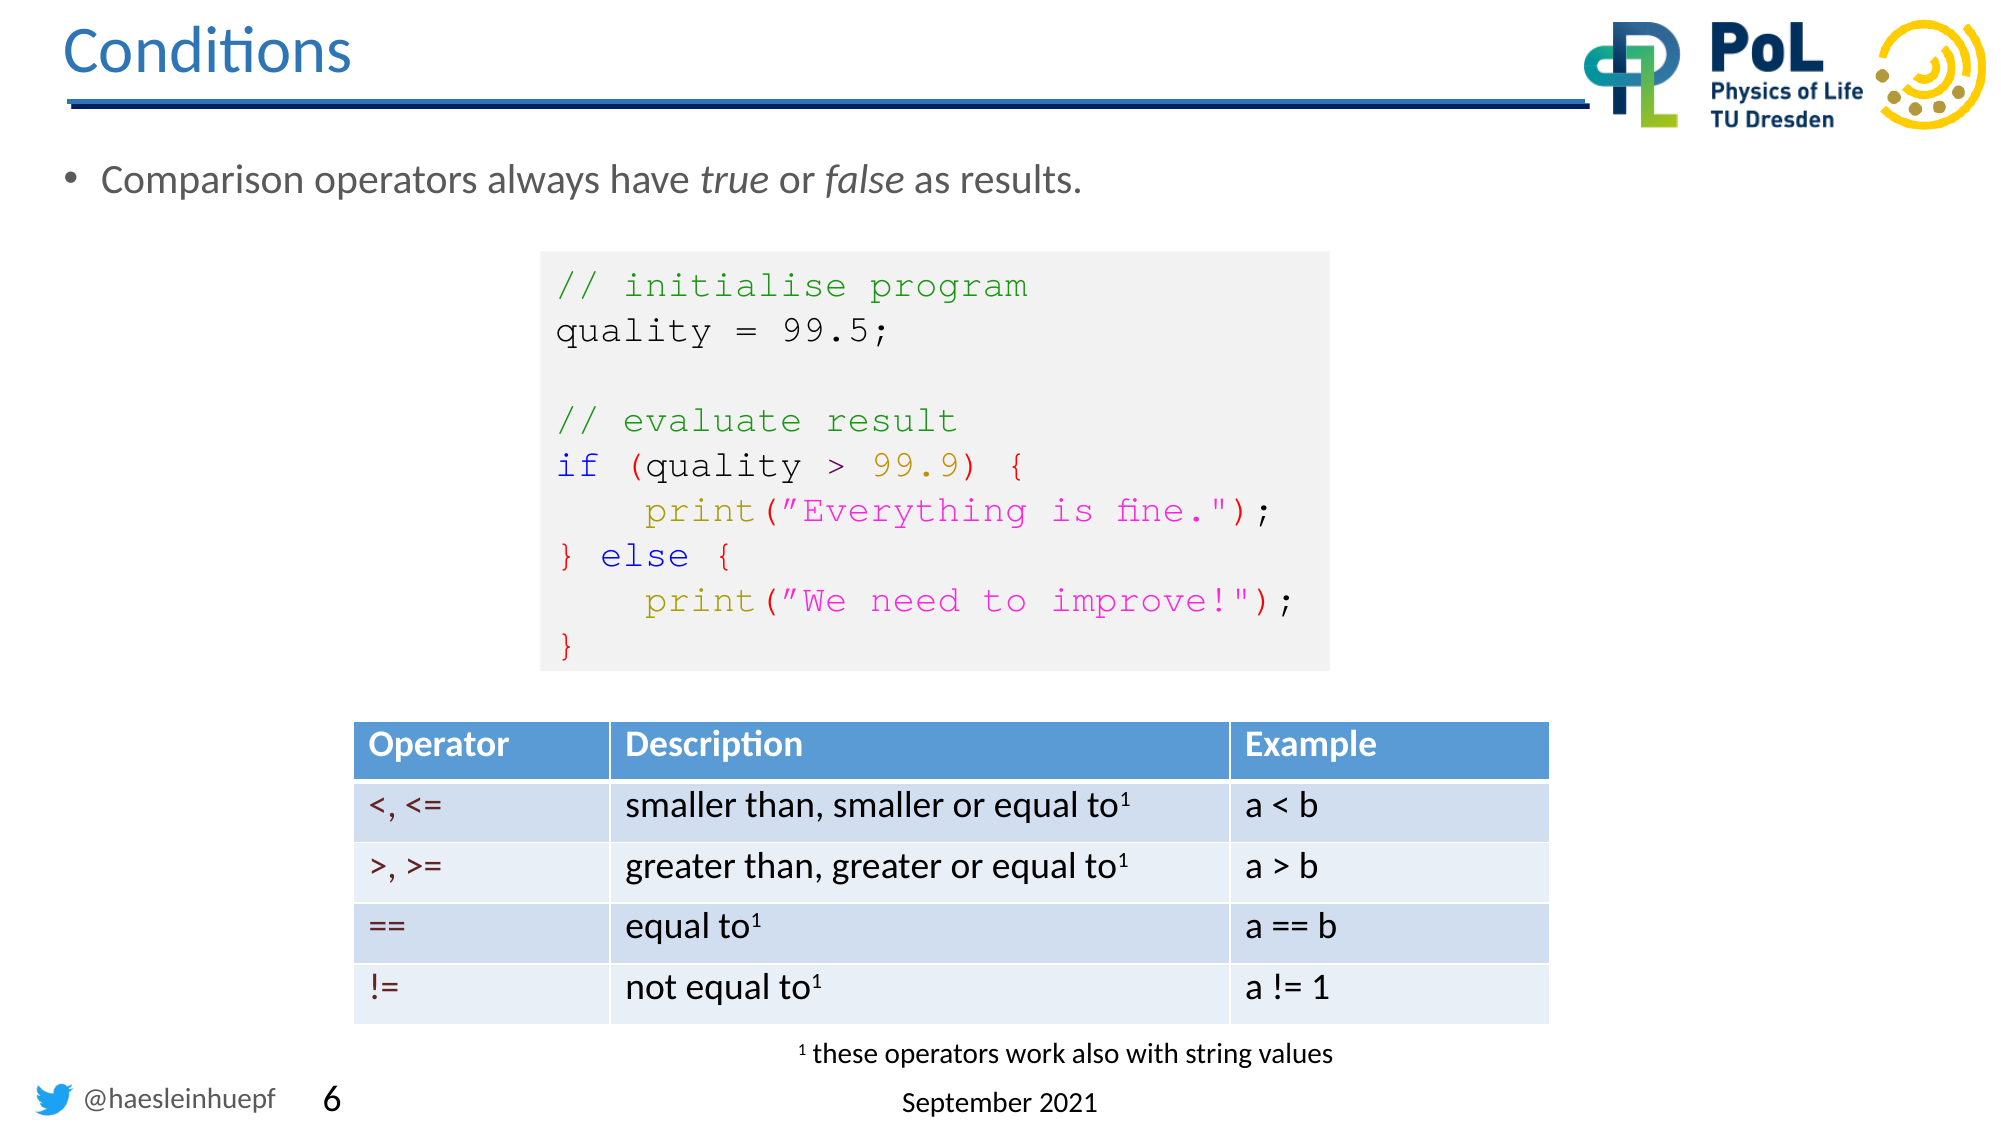

# Conditions
Comparison operators always have true or false as results.

// initialise program
quality = 99.5;

// evaluate result
if (quality > 99.9) {
    print(”Everything is fine.");
} else {
    print(”We need to improve!");
}
| Operator | Description | Example |
| --- | --- | --- |
| <, <= | smaller than, smaller or equal to1 | a < b |
| >, >= | greater than, greater or equal to1 | a > b |
| == | equal to1 | a == b |
| != | not equal to1 | a != 1 |
1 these operators work also with string values